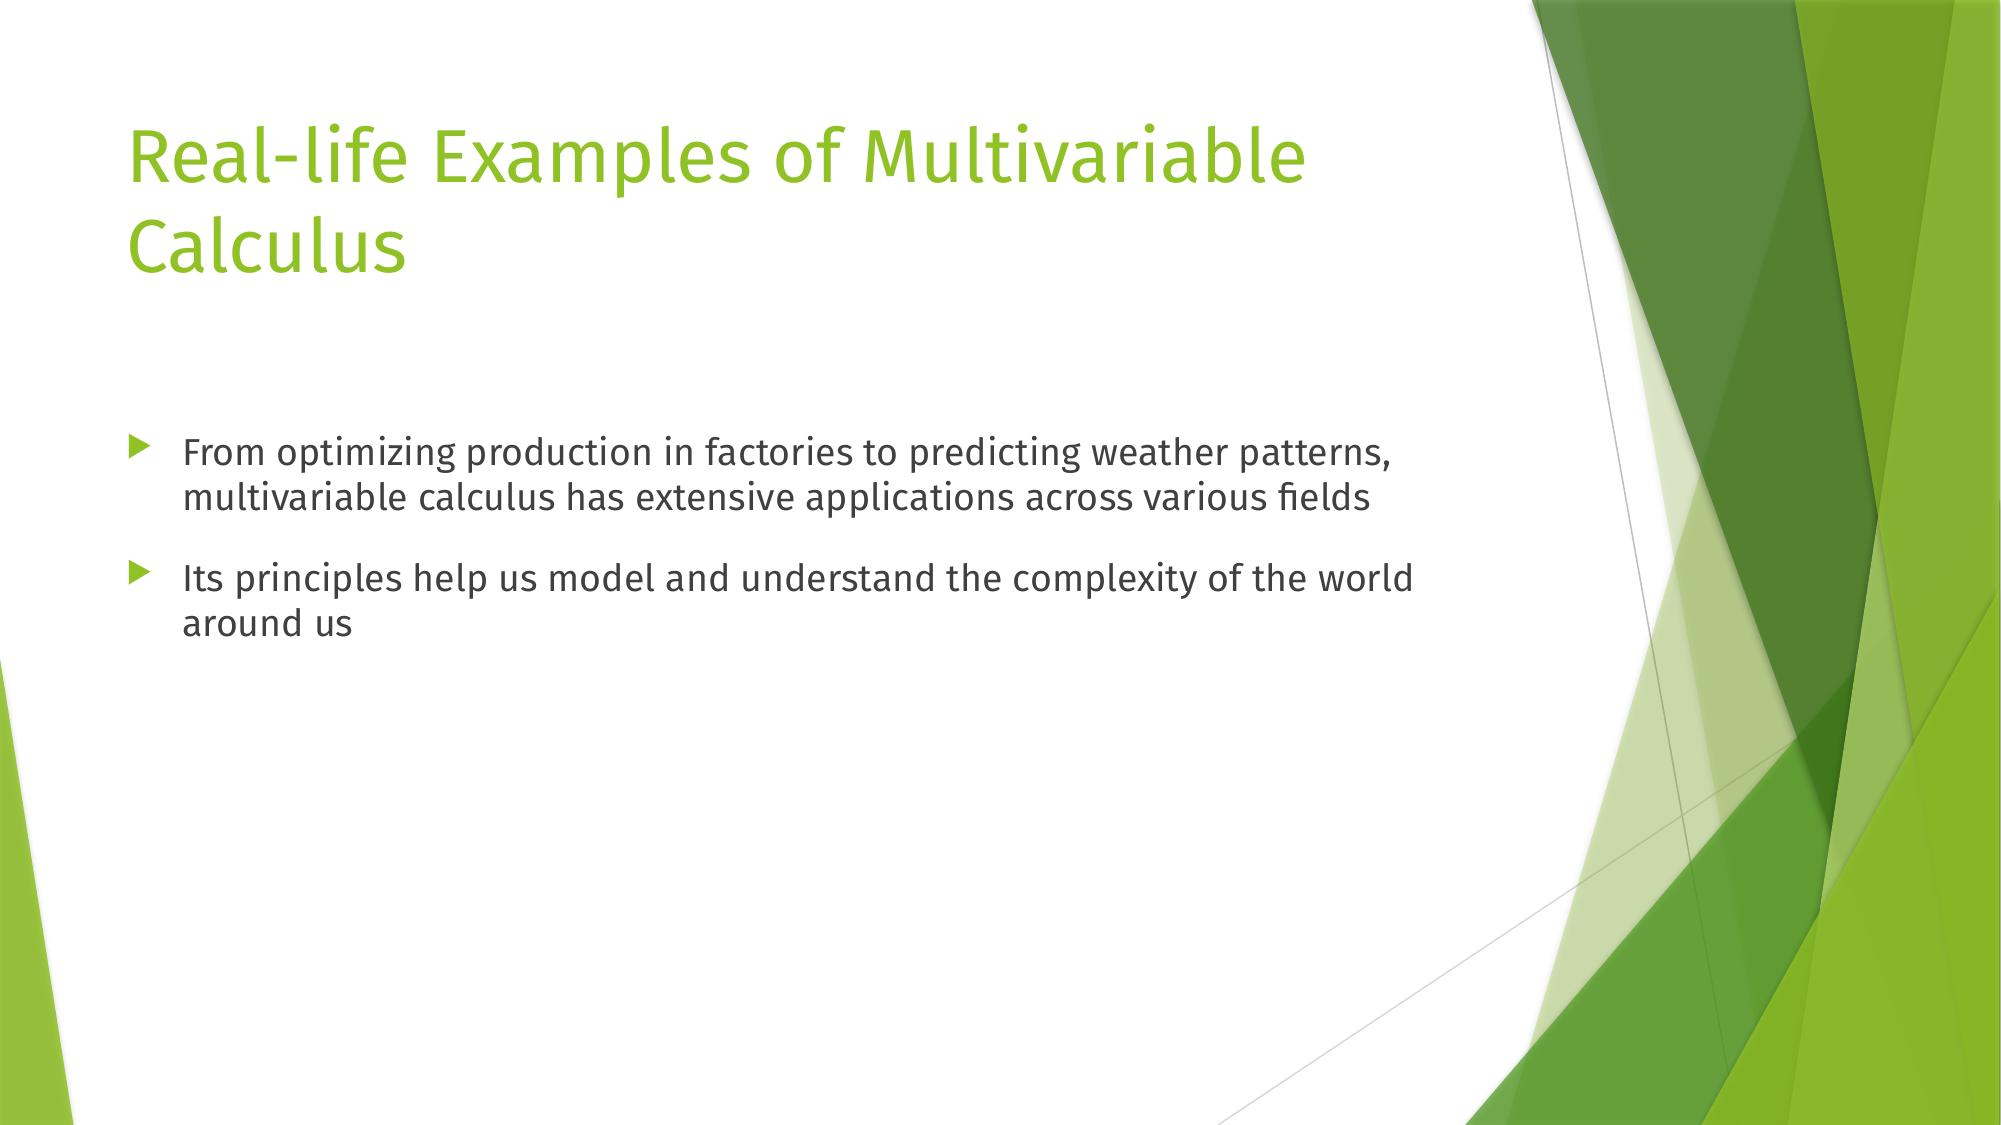

# Real-life Examples of Multivariable Calculus

From optimizing production in factories to predicting weather patterns, multivariable calculus has extensive applications across various fields
Its principles help us model and understand the complexity of the world around us